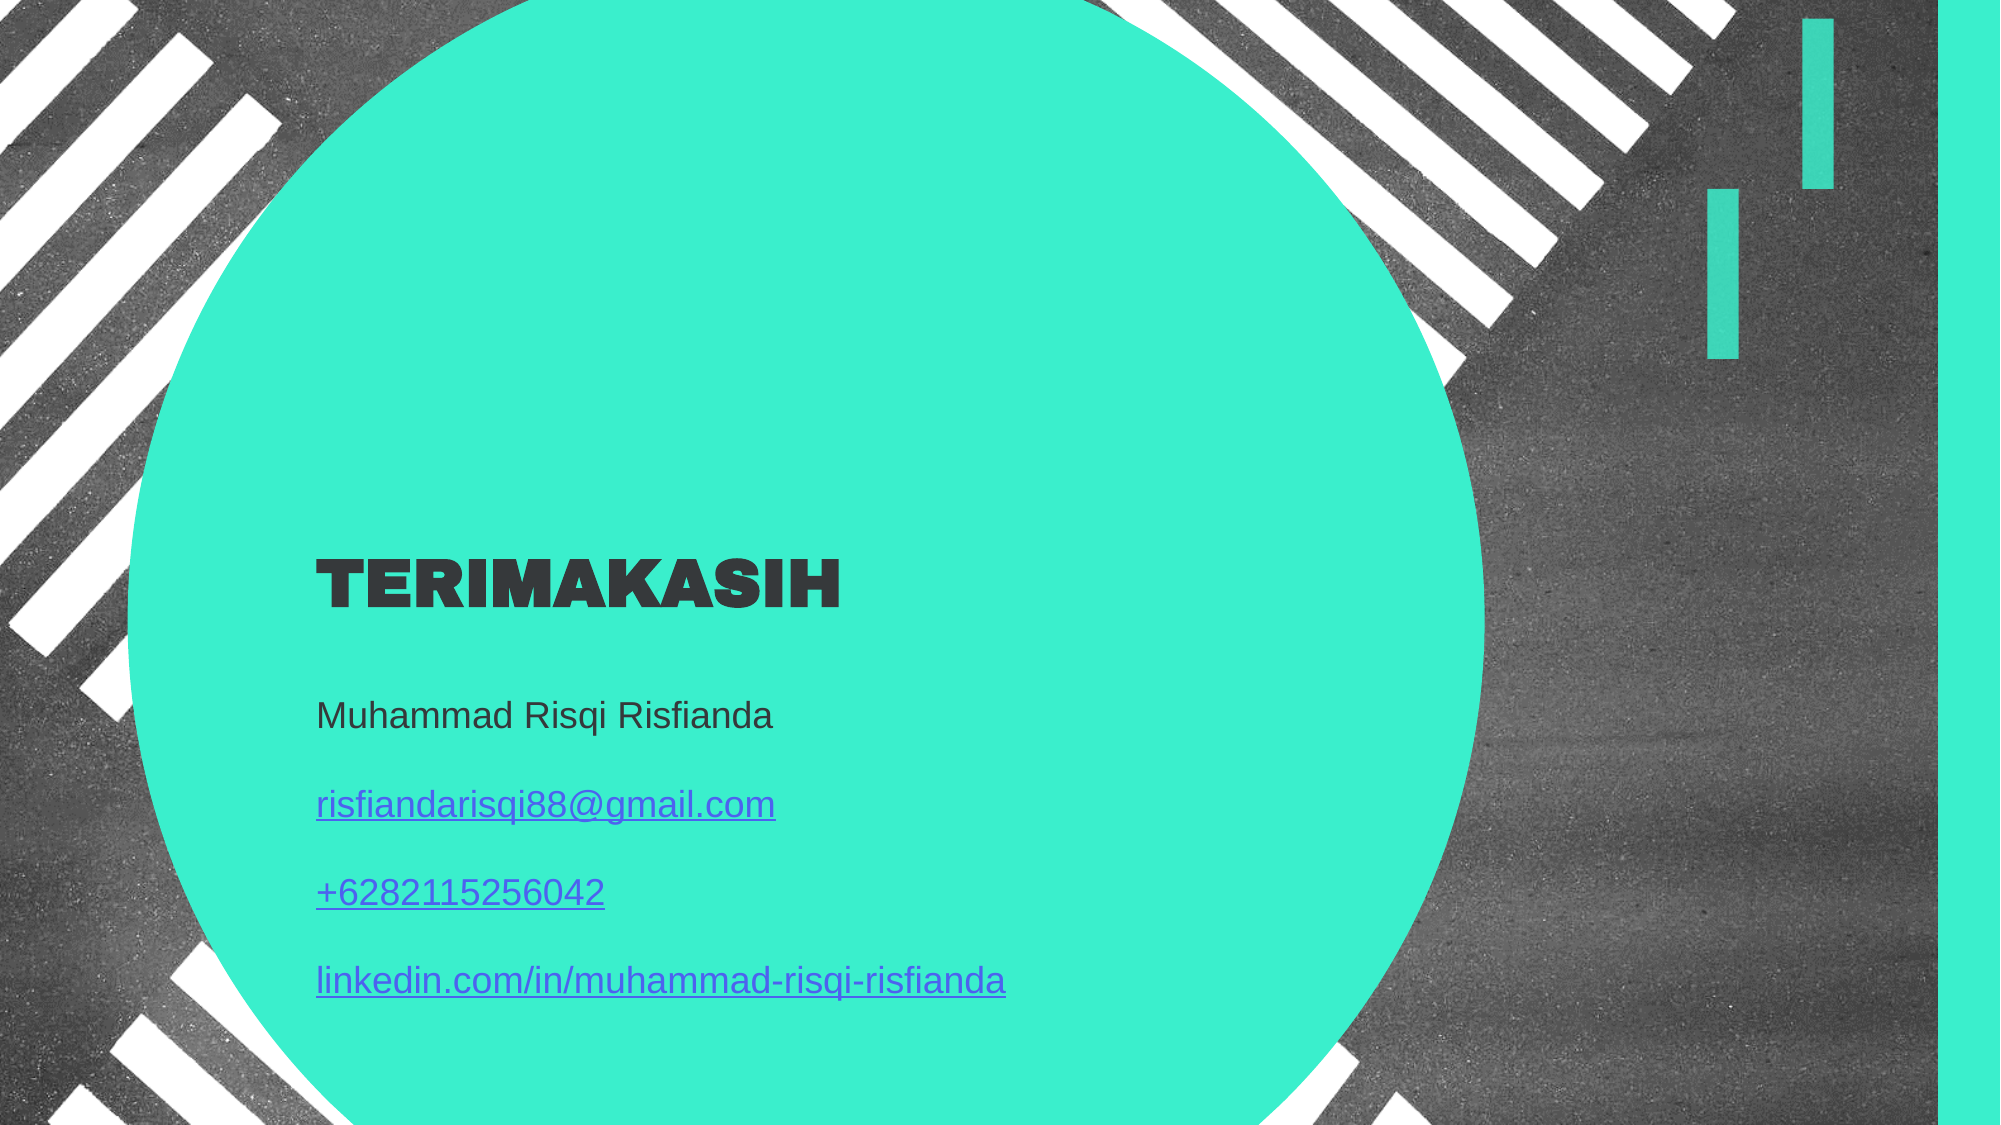

# TERIMAKASIH
Muhammad Risqi Risfianda
risfiandarisqi88@gmail.com
+6282115256042
linkedin.com/in/muhammad-risqi-risfianda